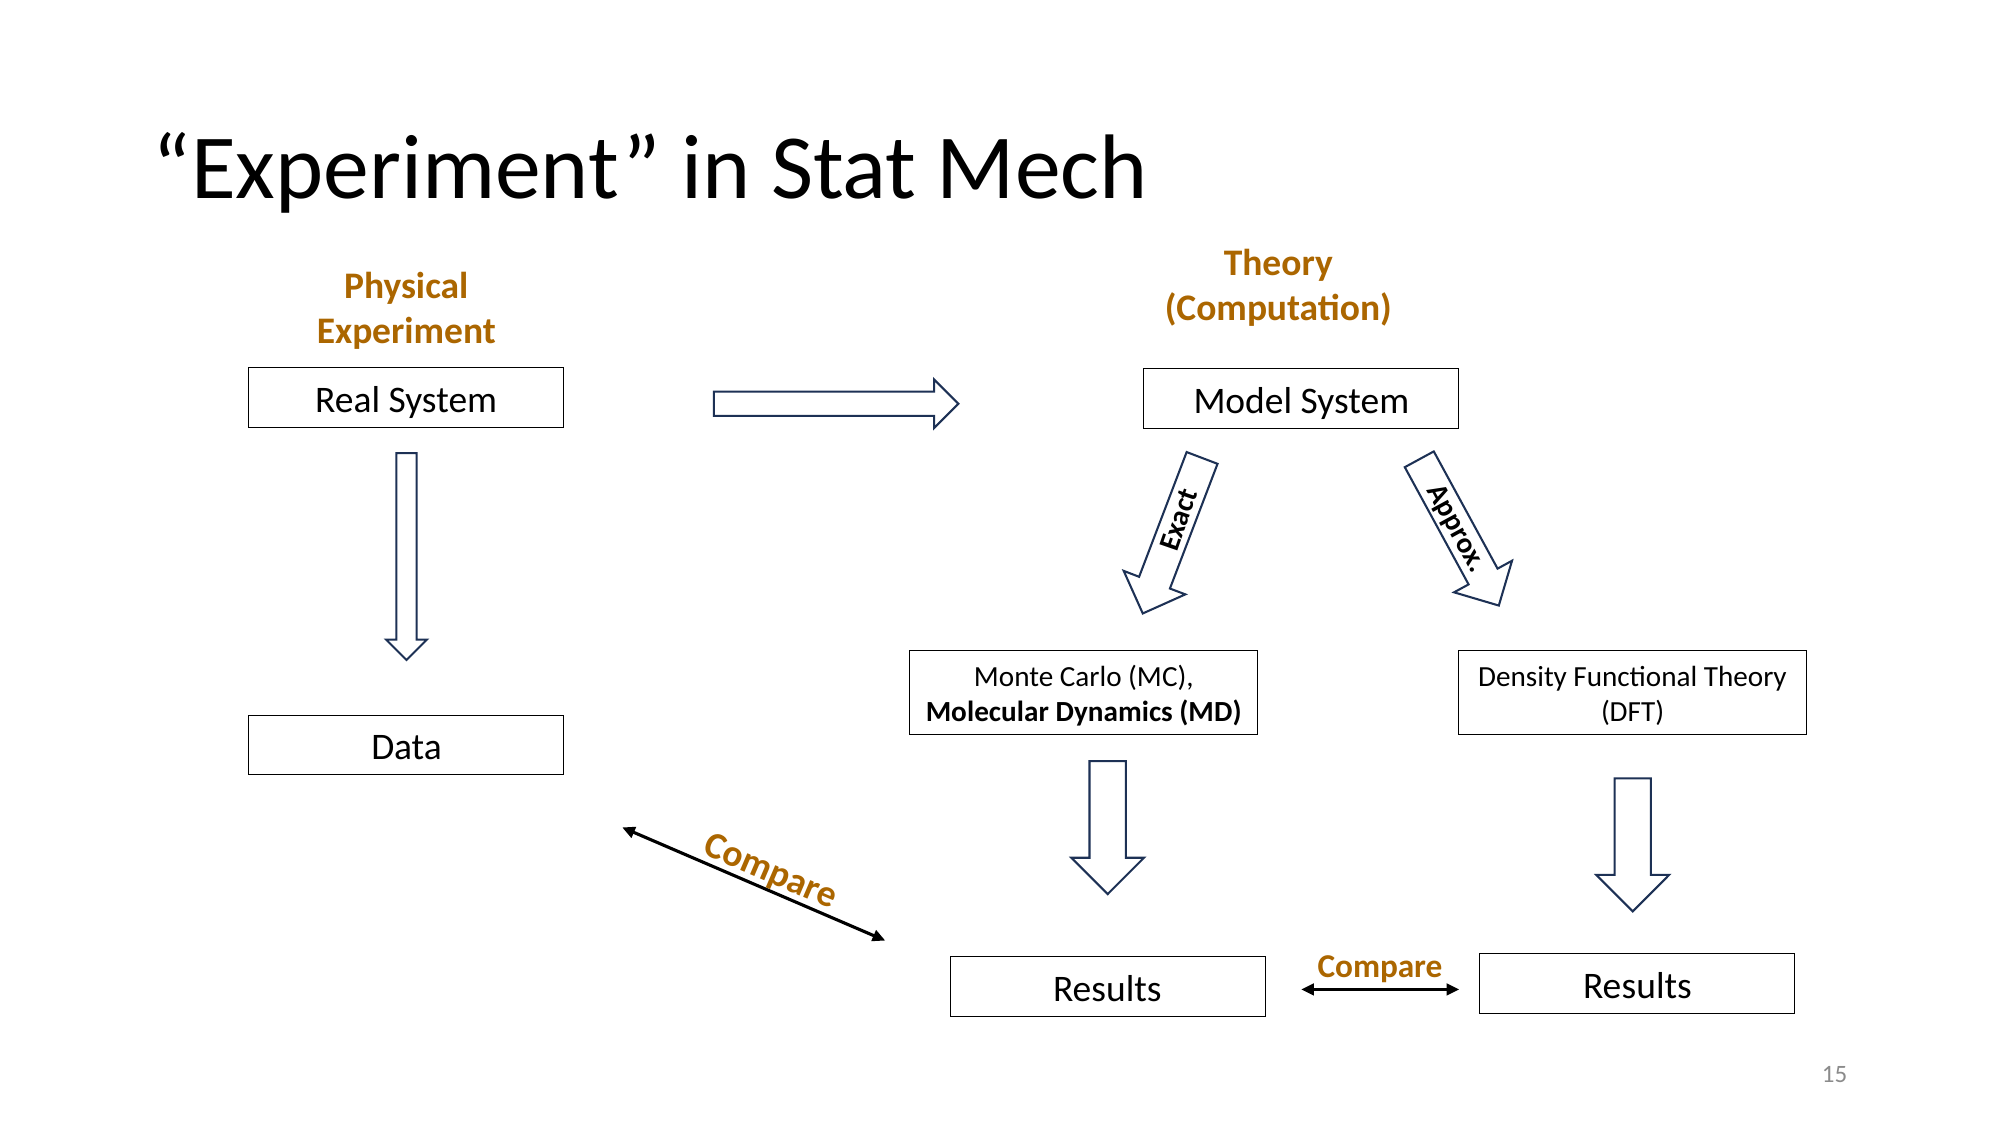

# “Experiment” in Stat Mech
Theory (Computation)
Physical
Experiment
Real System
Model System

Exact

Approx.

Monte Carlo (MC), Molecular Dynamics (MD)
Density Functional Theory (DFT)
Data

Compare
Compare
Results
Results
15